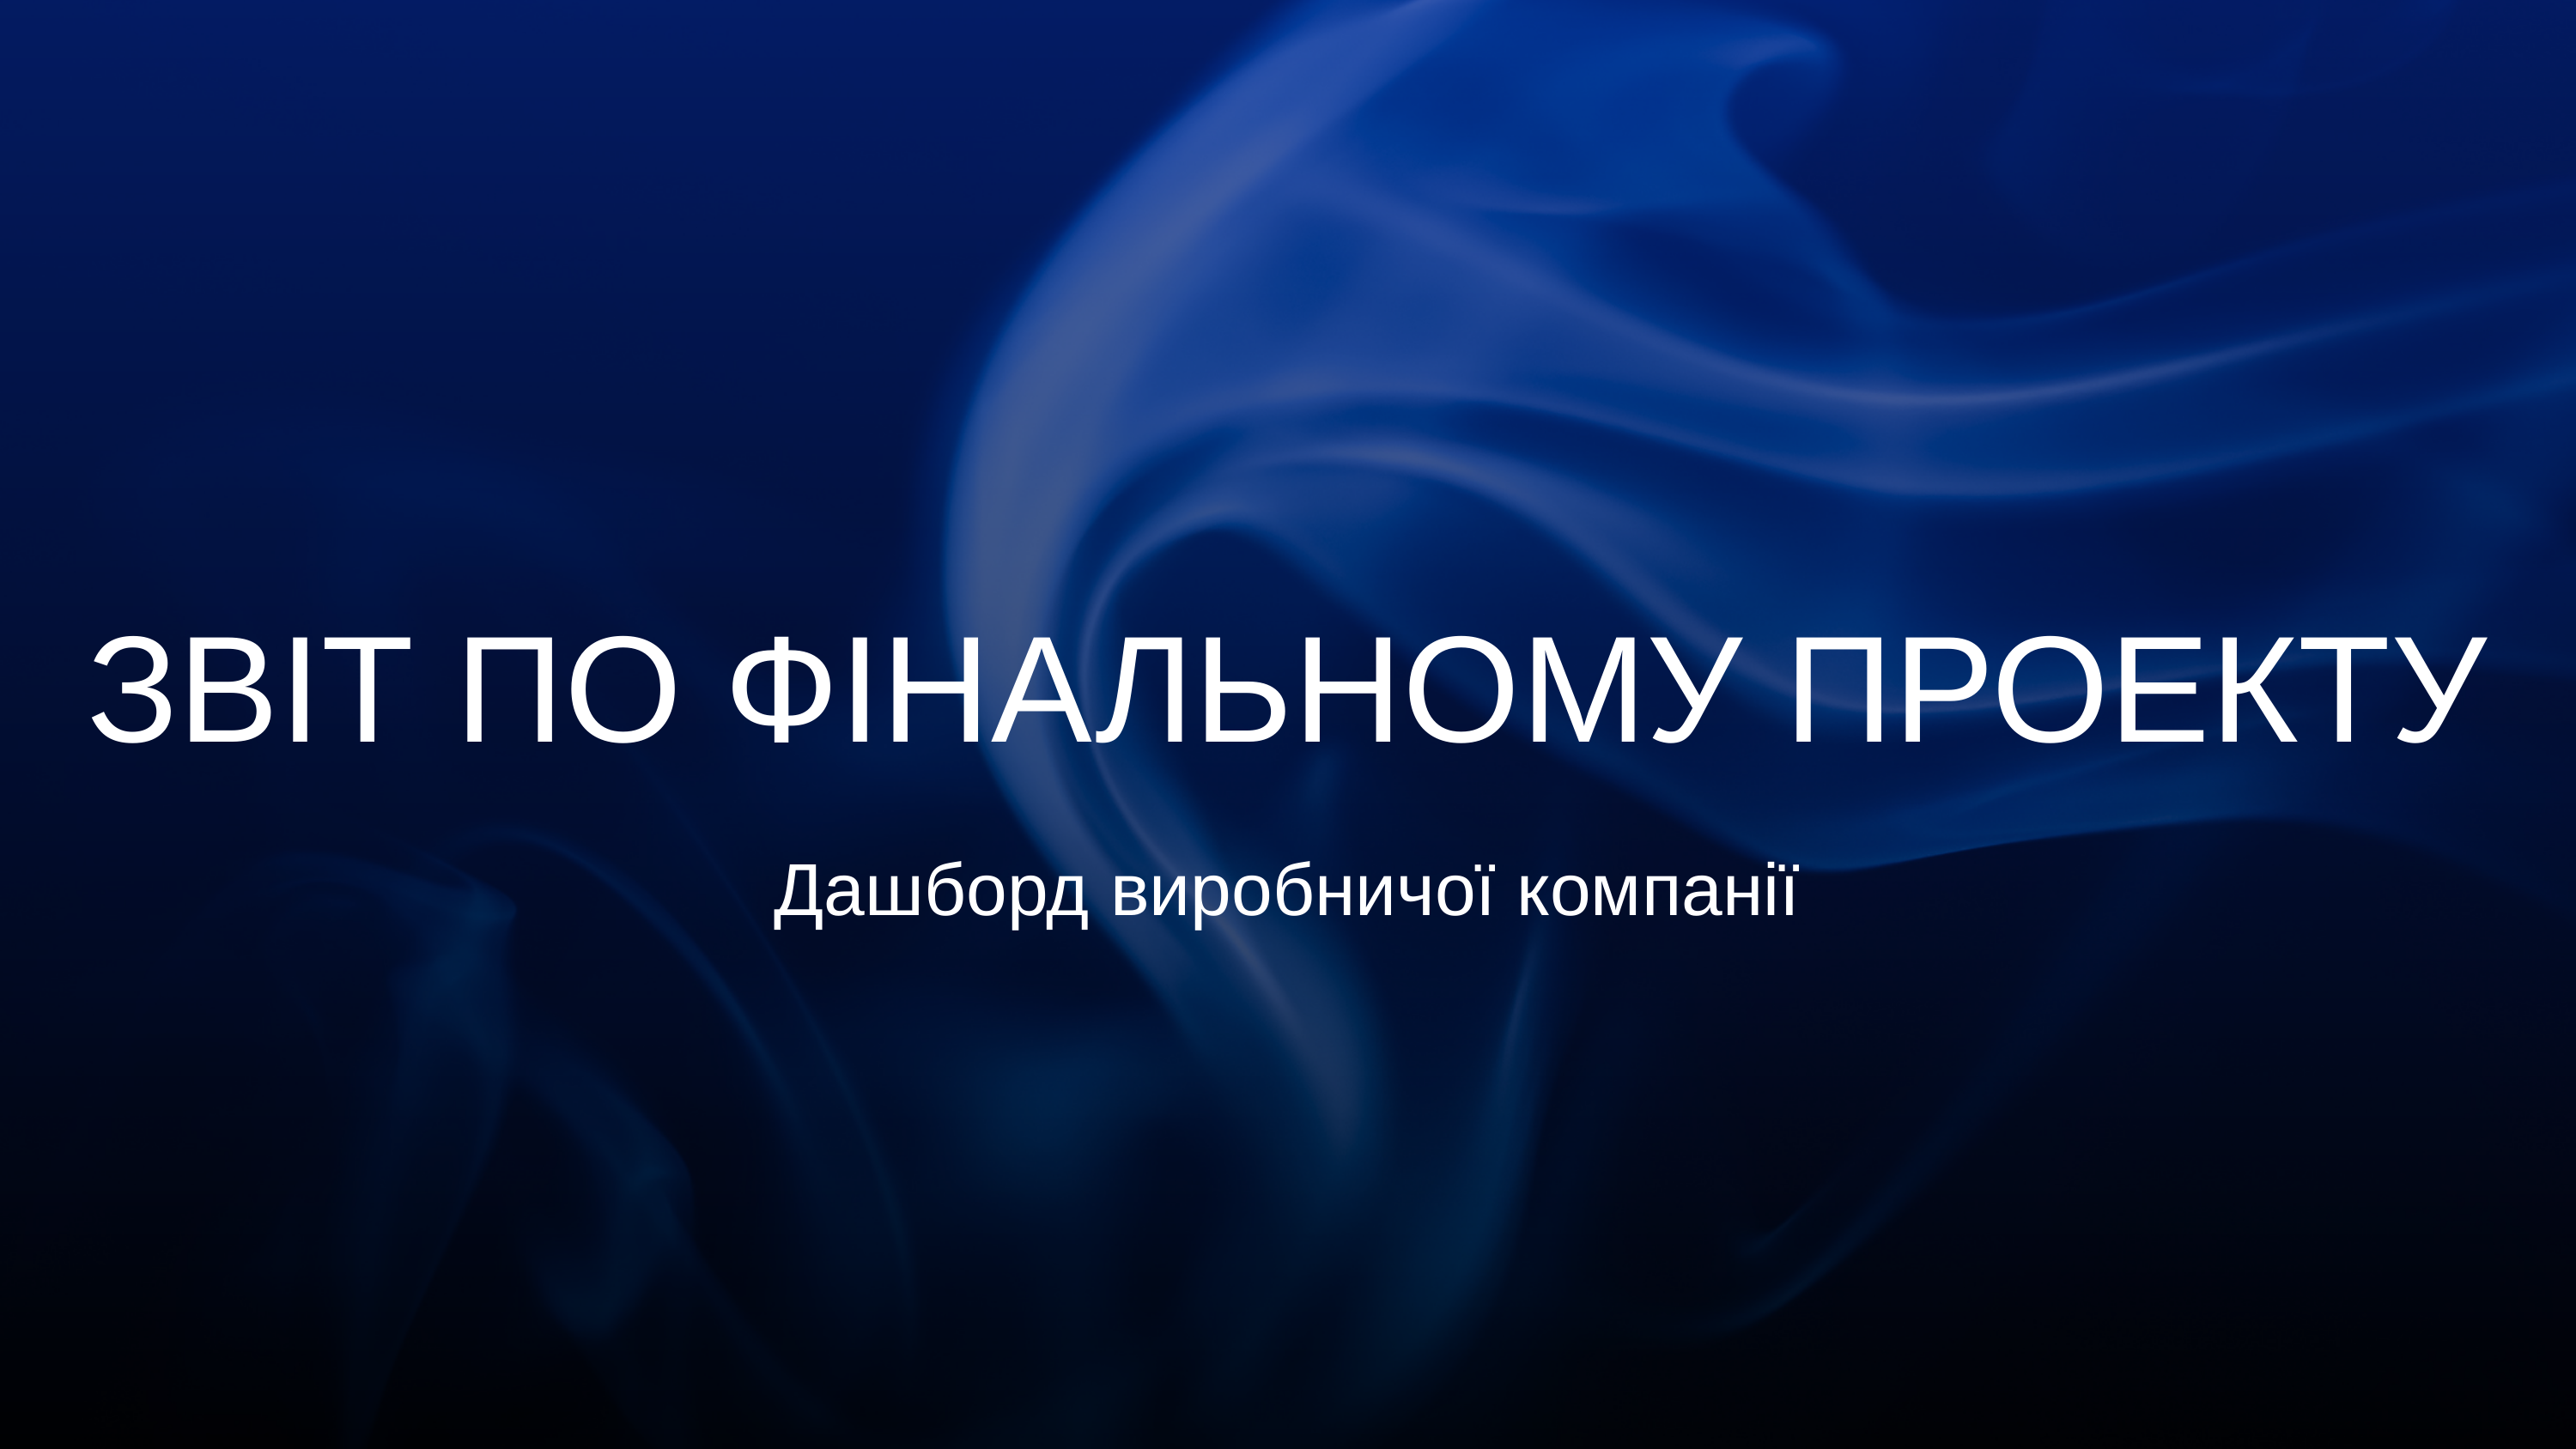

ЗВІТ ПО ФІНАЛЬНОМУ ПРОЕКТУ
Дашборд виробничої компанії